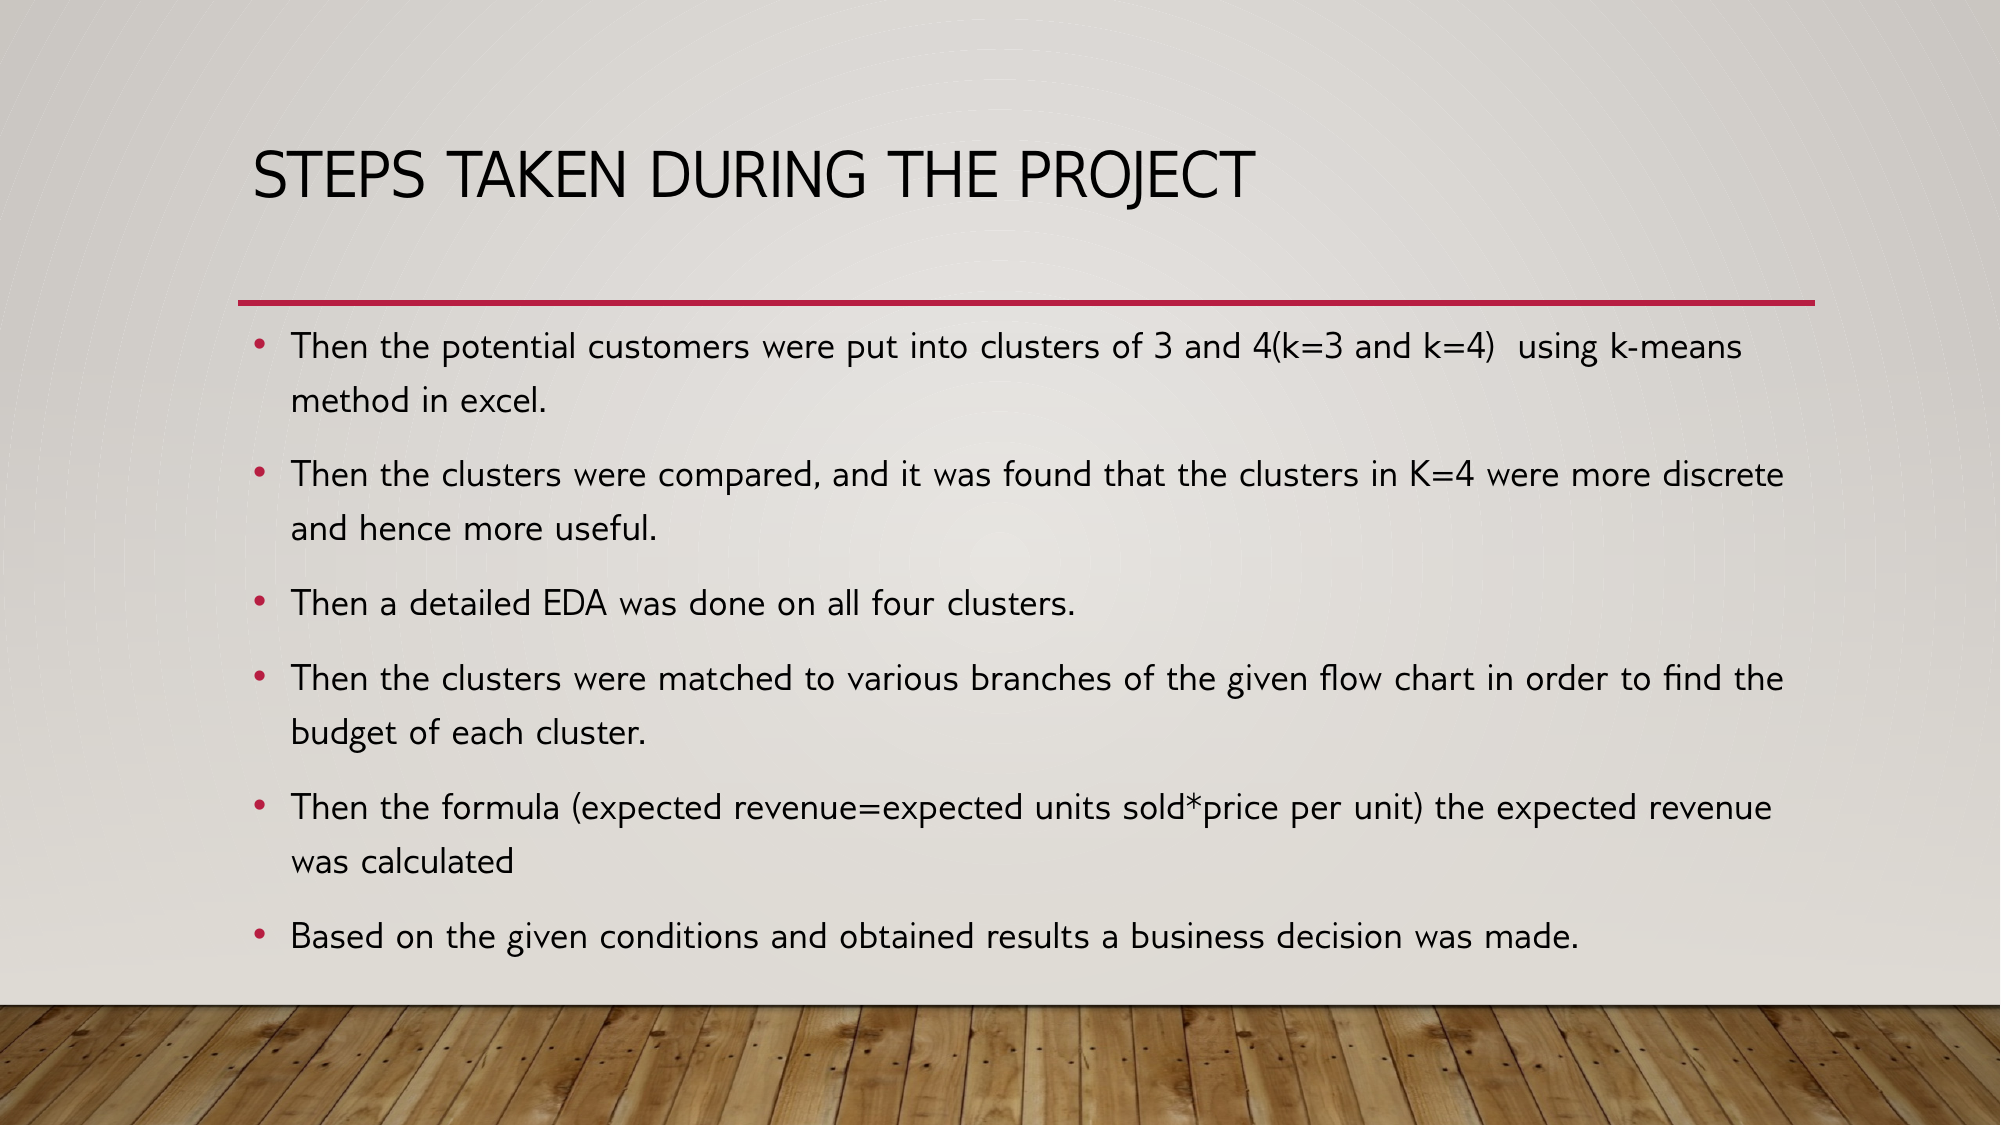

# Steps taken during the project
Then the potential customers were put into clusters of 3 and 4(k=3 and k=4)  using k-means method in excel.
Then the clusters were compared, and it was found that the clusters in K=4 were more discrete and hence more useful.
Then a detailed EDA was done on all four clusters.
Then the clusters were matched to various branches of the given flow chart in order to find the budget of each cluster.
Then the formula (expected revenue=expected units sold*price per unit) the expected revenue was calculated
Based on the given conditions and obtained results a business decision was made.